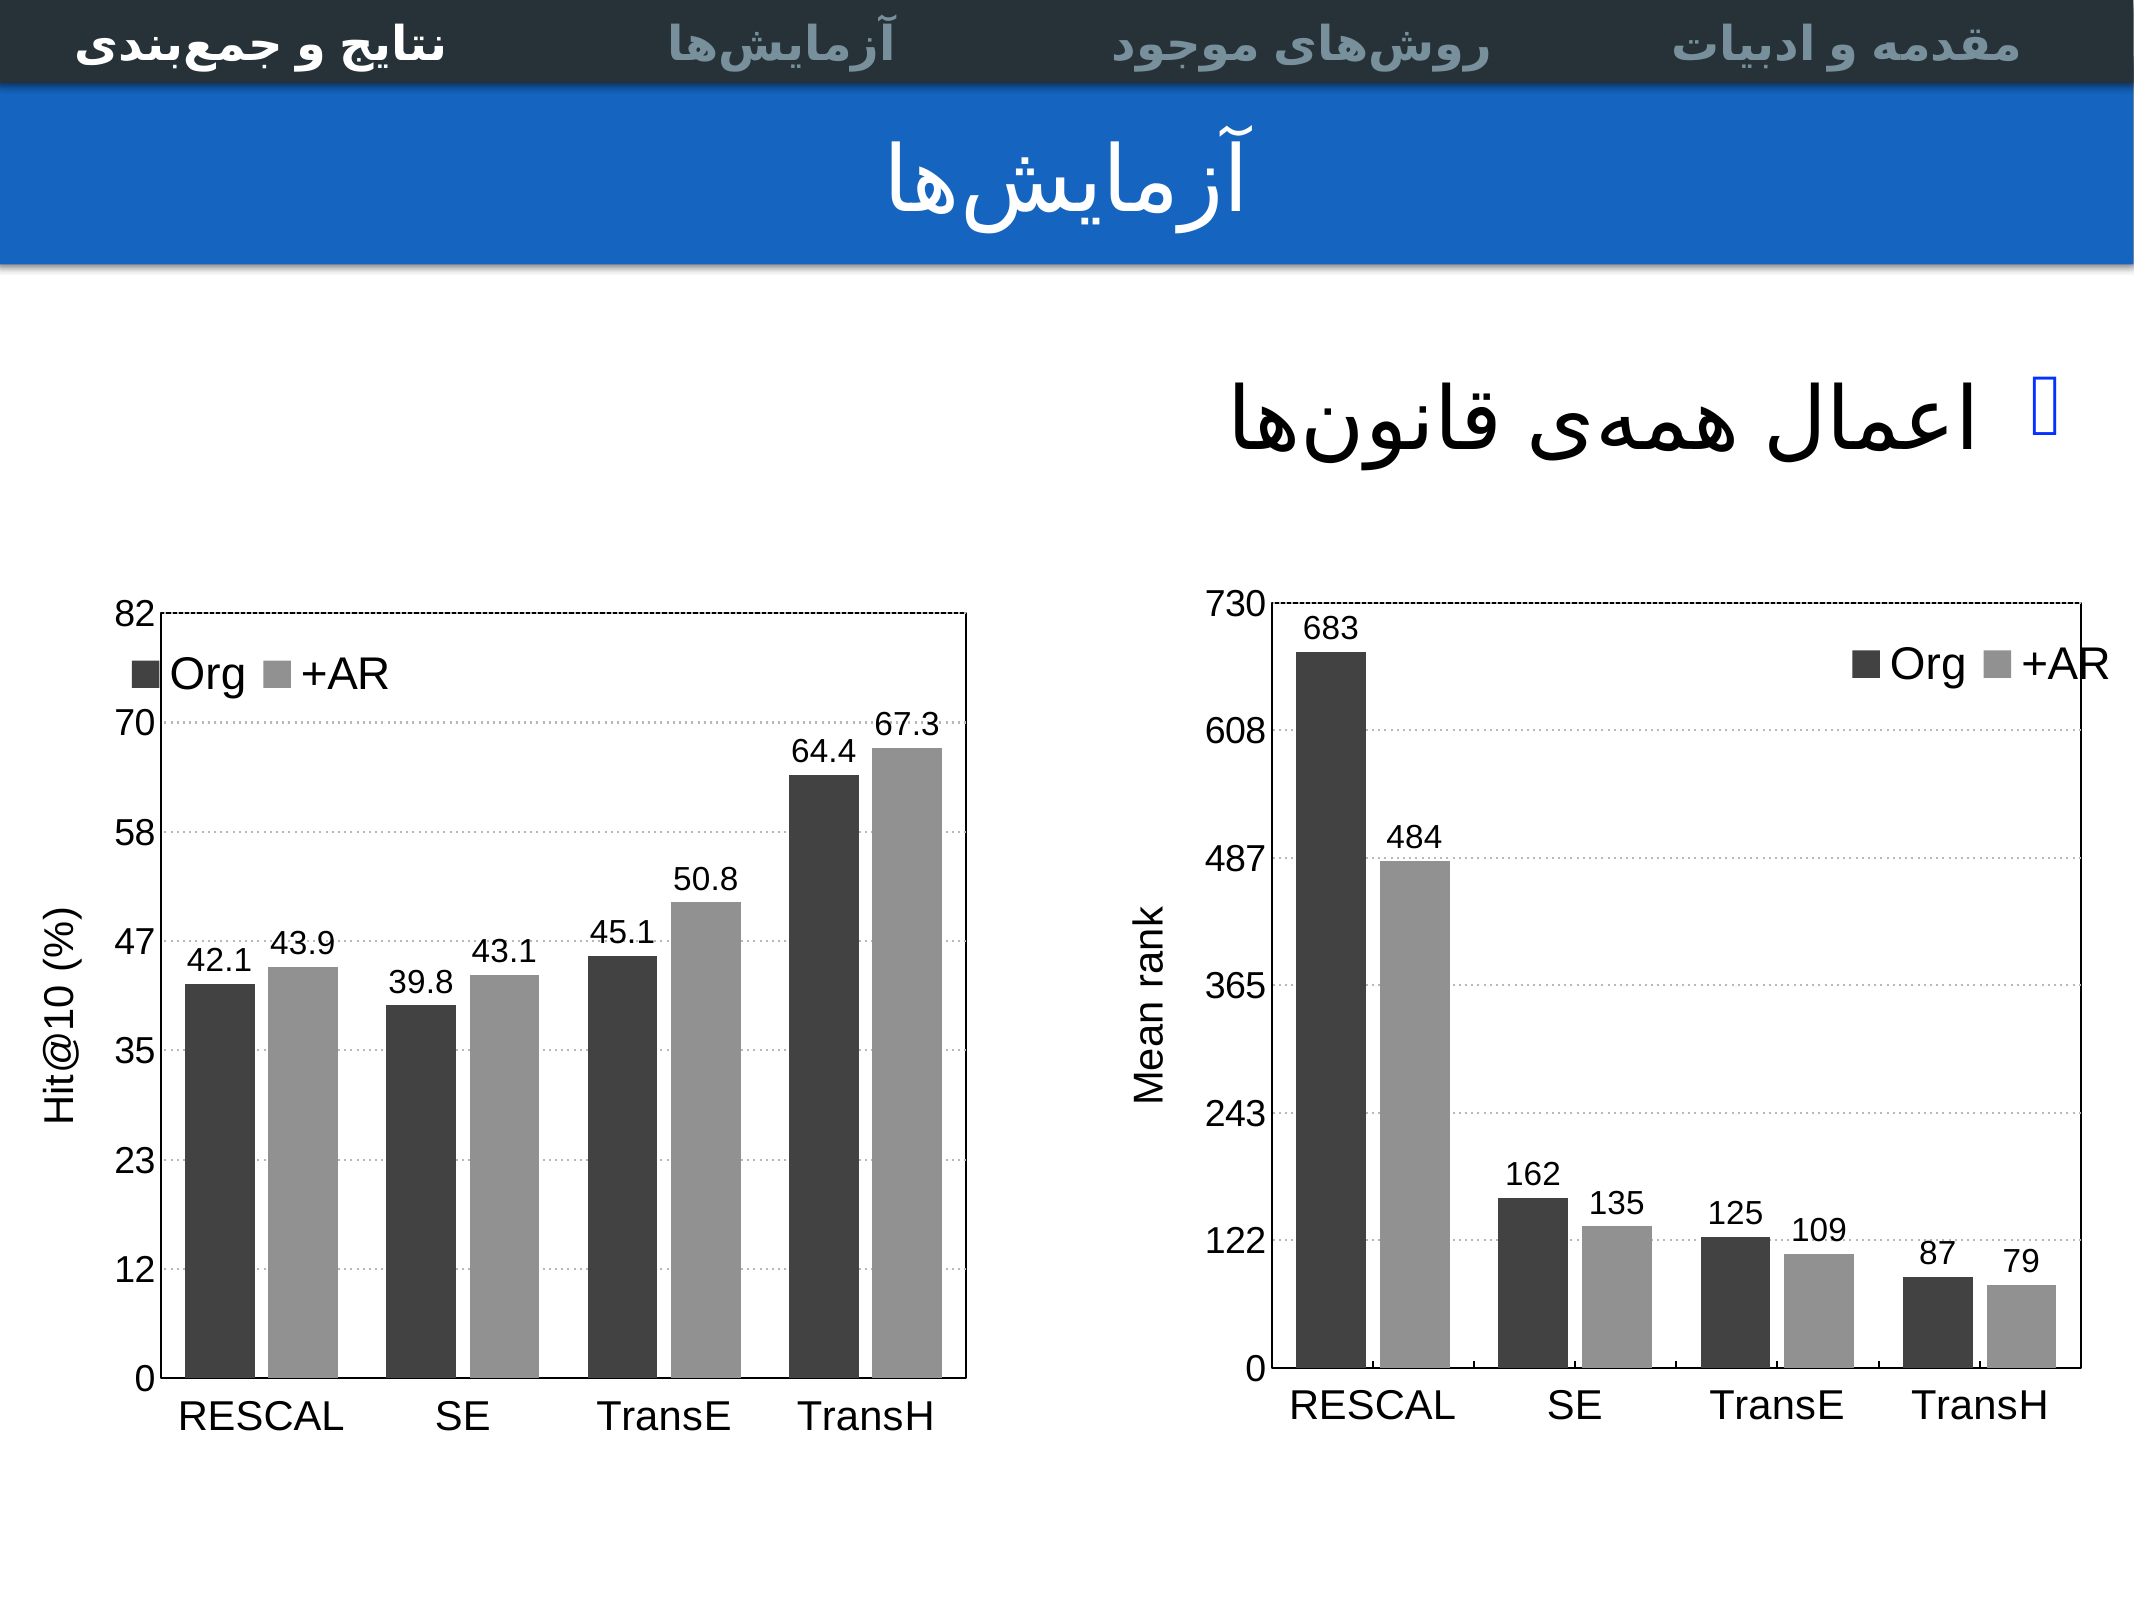

نتایج و جمع‌بندی
نتایج و جمع‌بندی
روش‌های موجود
روش‌های موجود
مقدمه و ادبیات
مقدمه و ادبیات
آزمایش‌ها
آزمایش‌ها
Multi-relational data
Link prediction
Experiments
Association Rules
# آزمایش‌ها
اعمال همه‌ی قانون‌ها

### Chart

| Category | Org | +AR |
|---|---|---|
| RESCAL | 683.0 | 484.0 |
| SE | 162.0 | 135.0 |
| TransE | 125.0 | 109.0 |
| TransH | 87.0 | 79.0 |

### Chart

| Category | Org | +AR |
|---|---|---|
| RESCAL | 42.1 | 43.9 |
| SE | 39.8 | 43.1 |
| TransE | 45.1 | 50.8 |
| TransH | 64.4 | 67.3 |
57